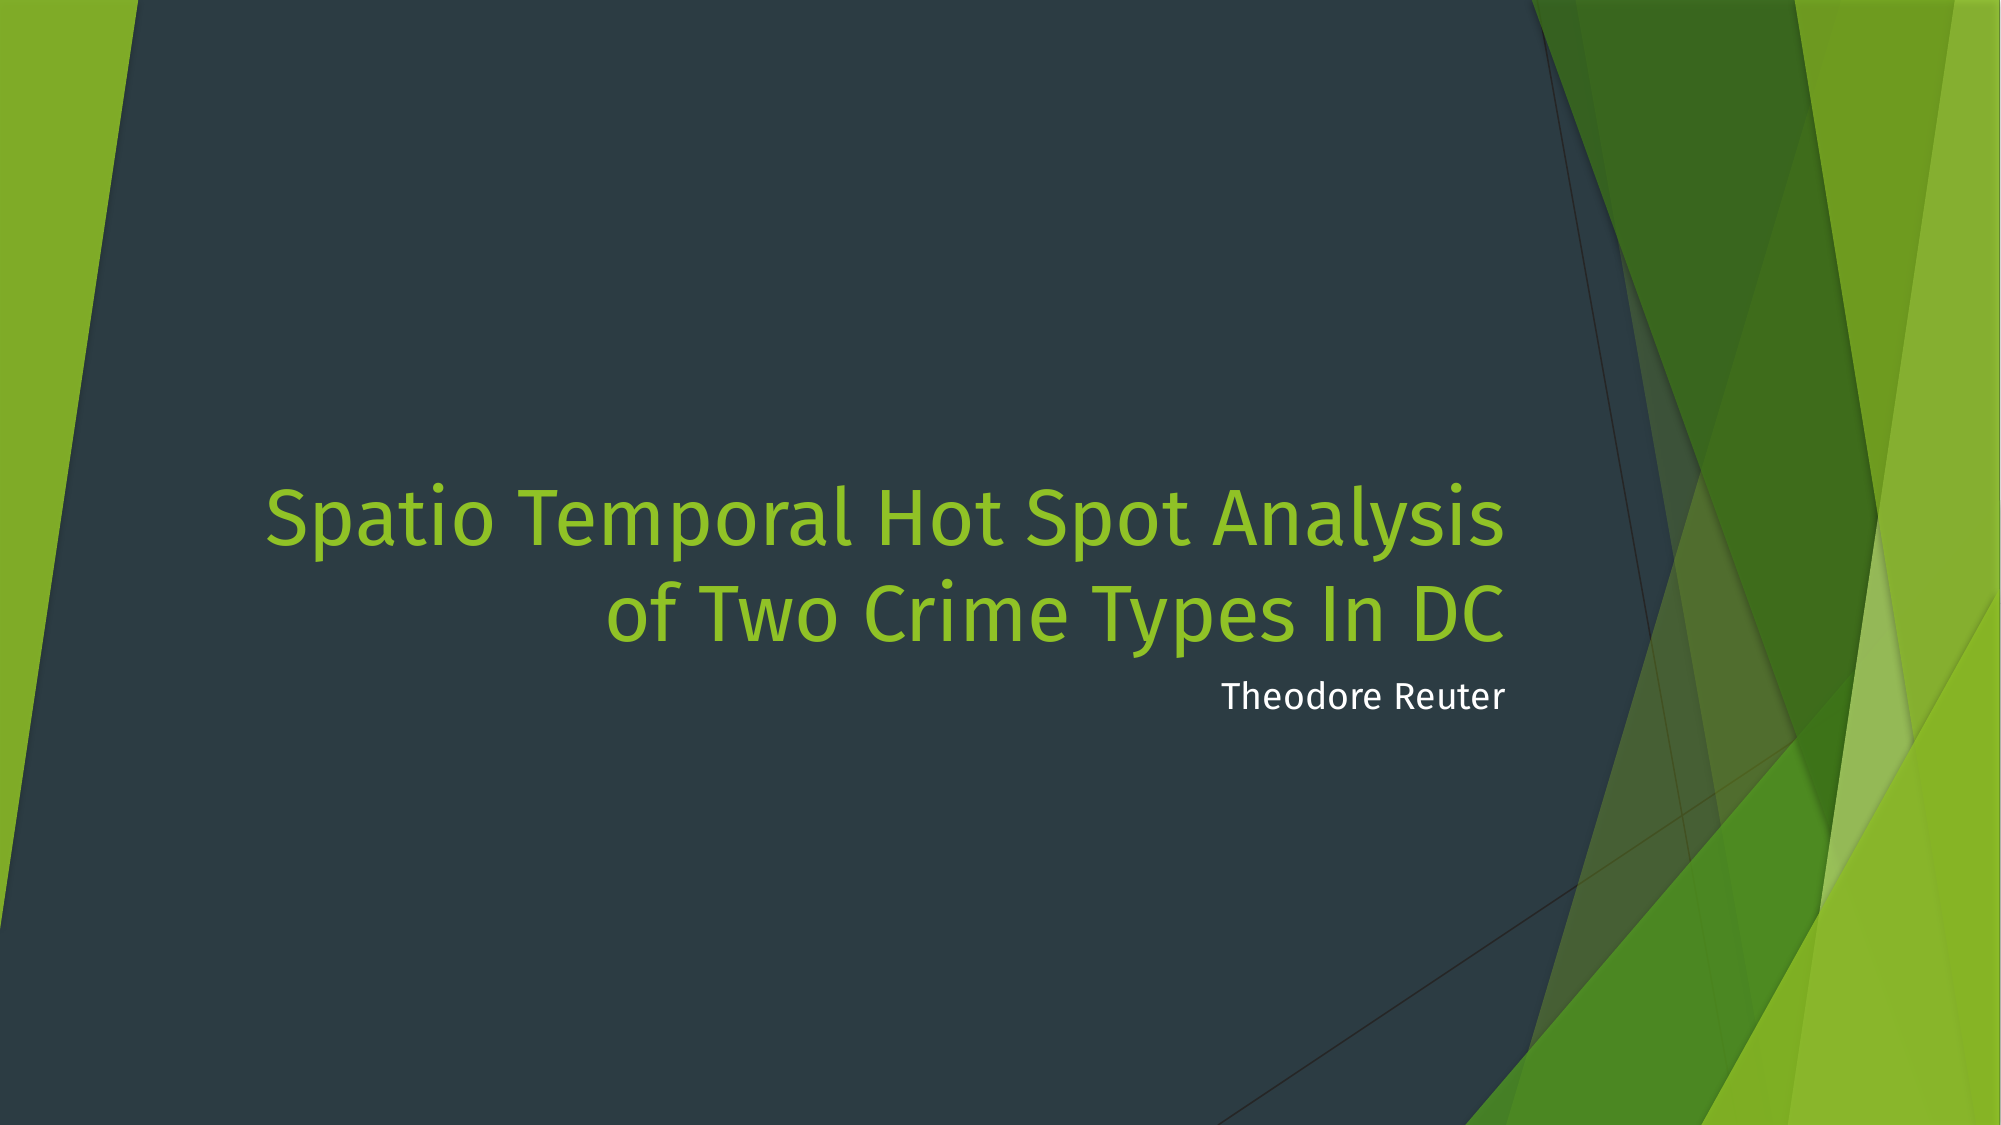

# Spatio Temporal Hot Spot Analysis of Two Crime Types In DC
Theodore Reuter